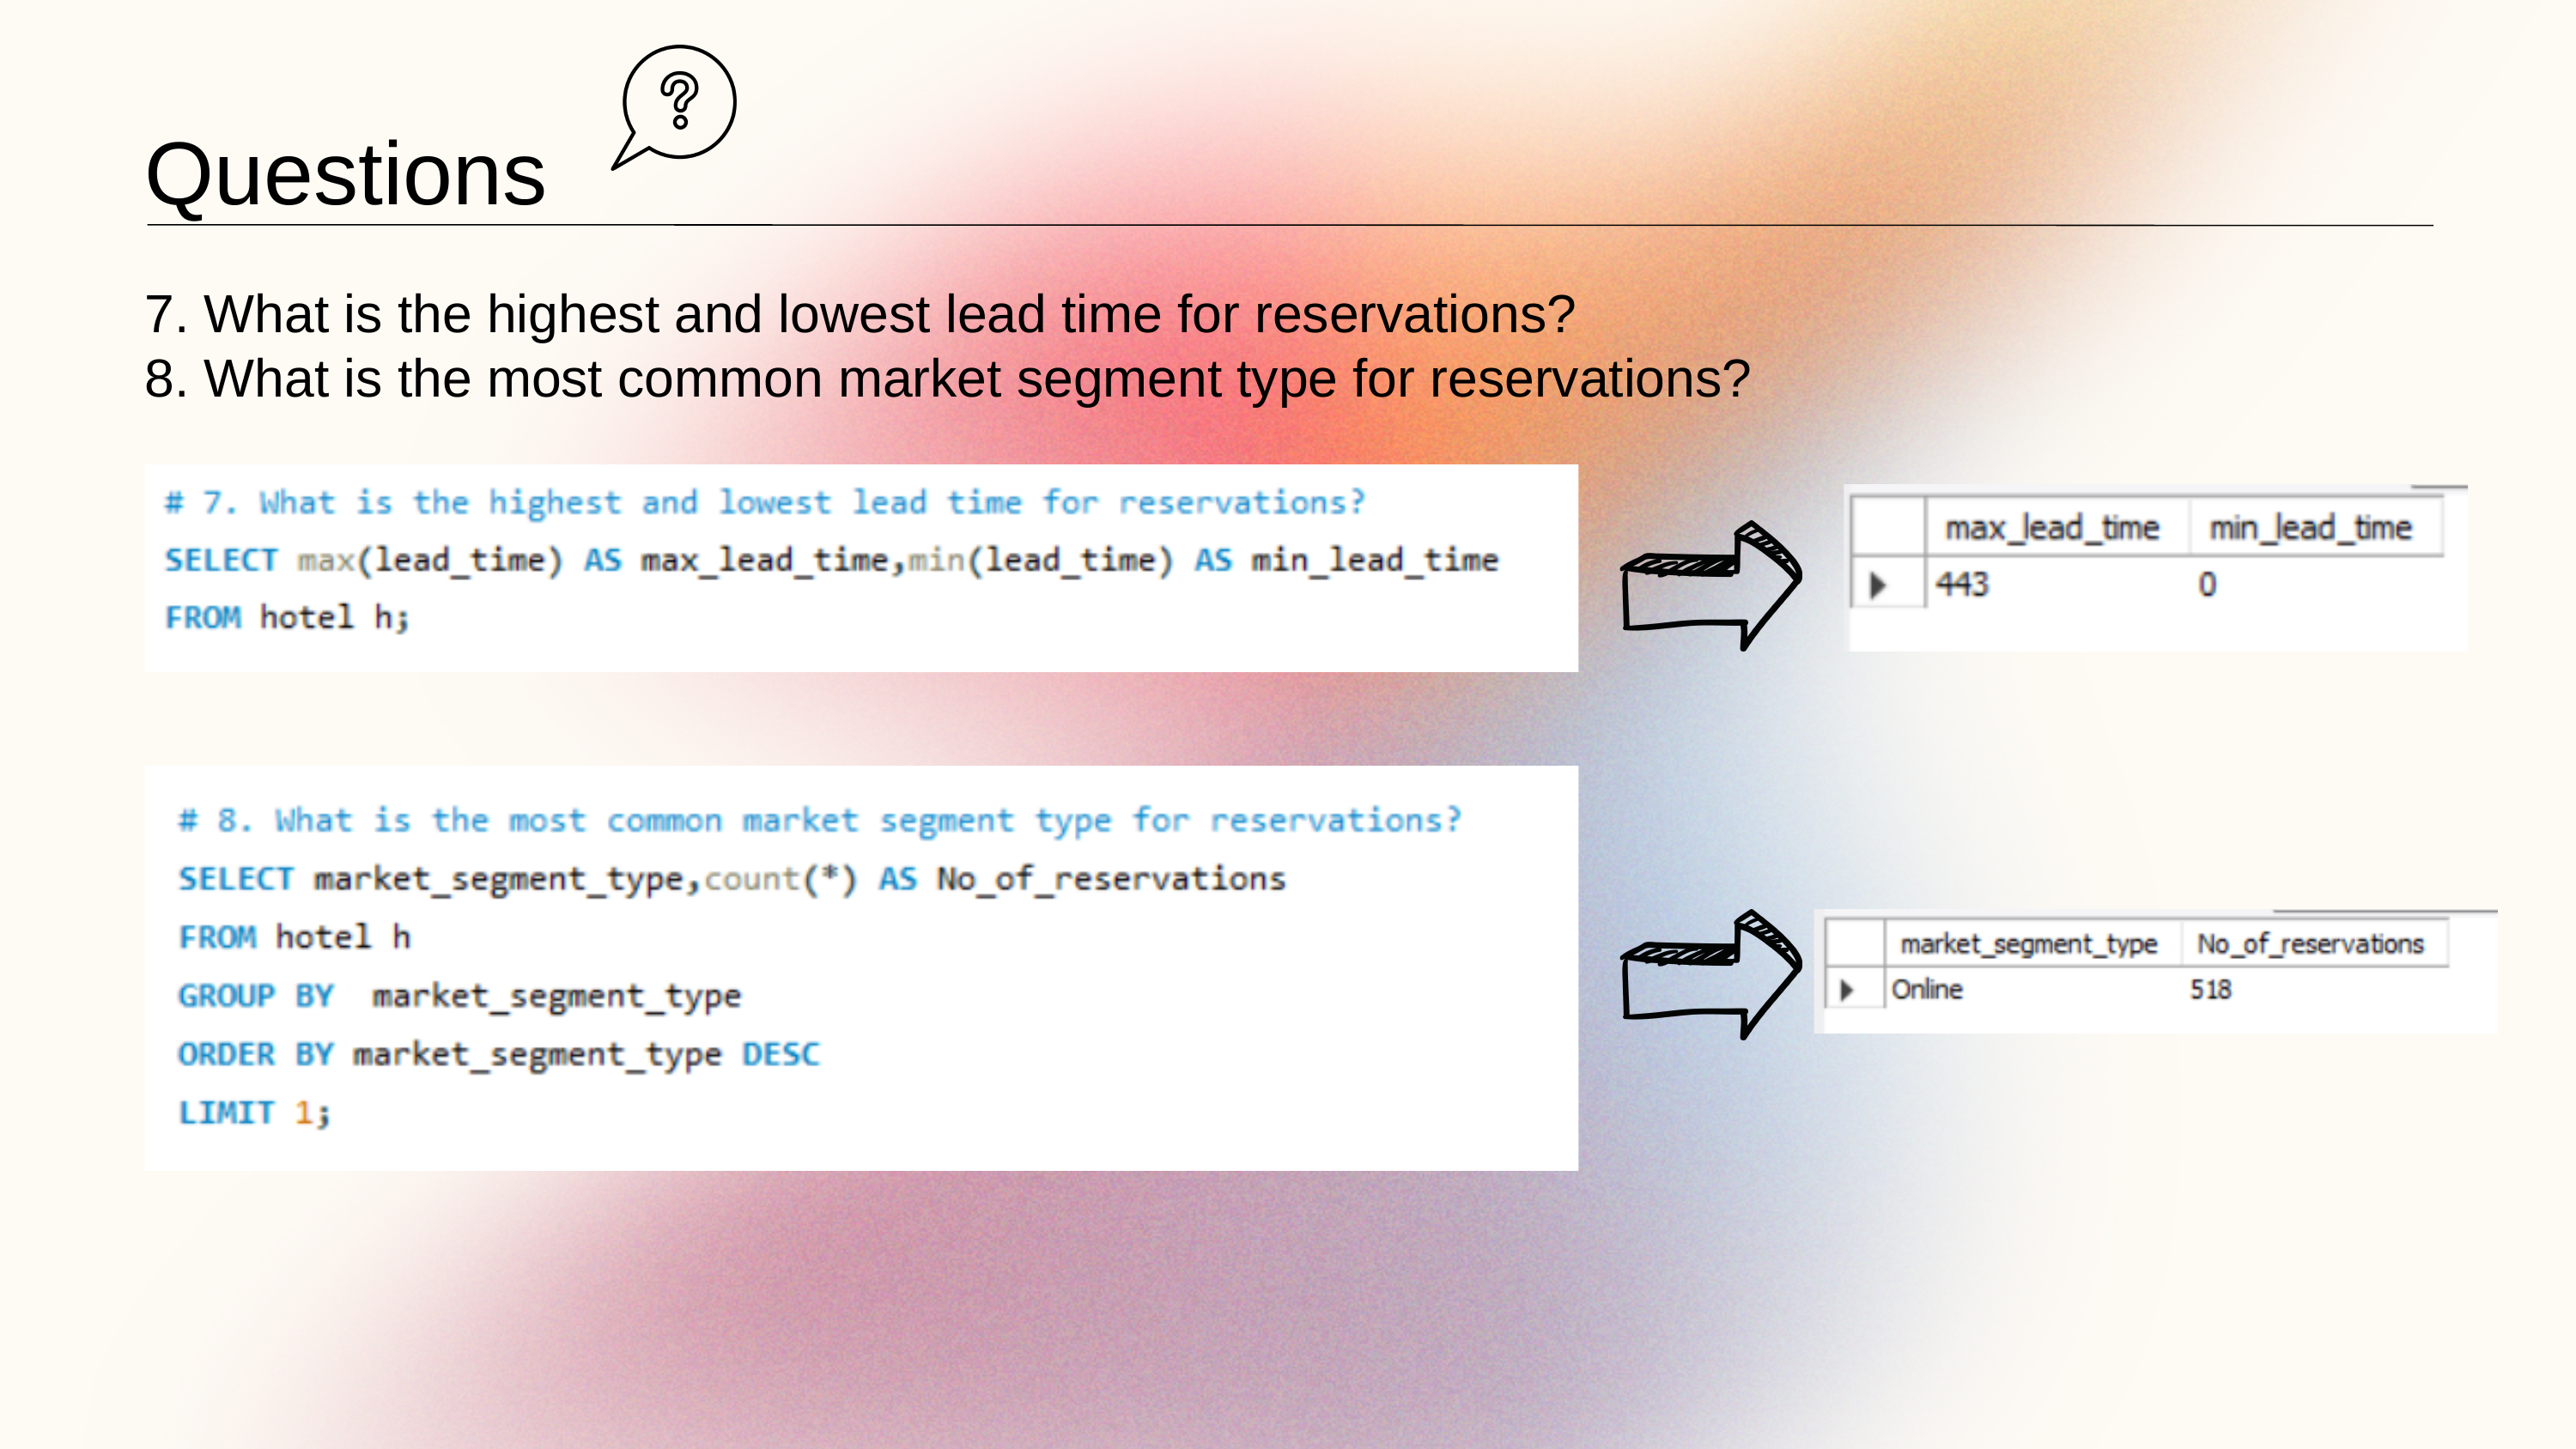

Questions

7. What is the highest and lowest lead time for reservations?
8. What is the most common market segment type for reservations?